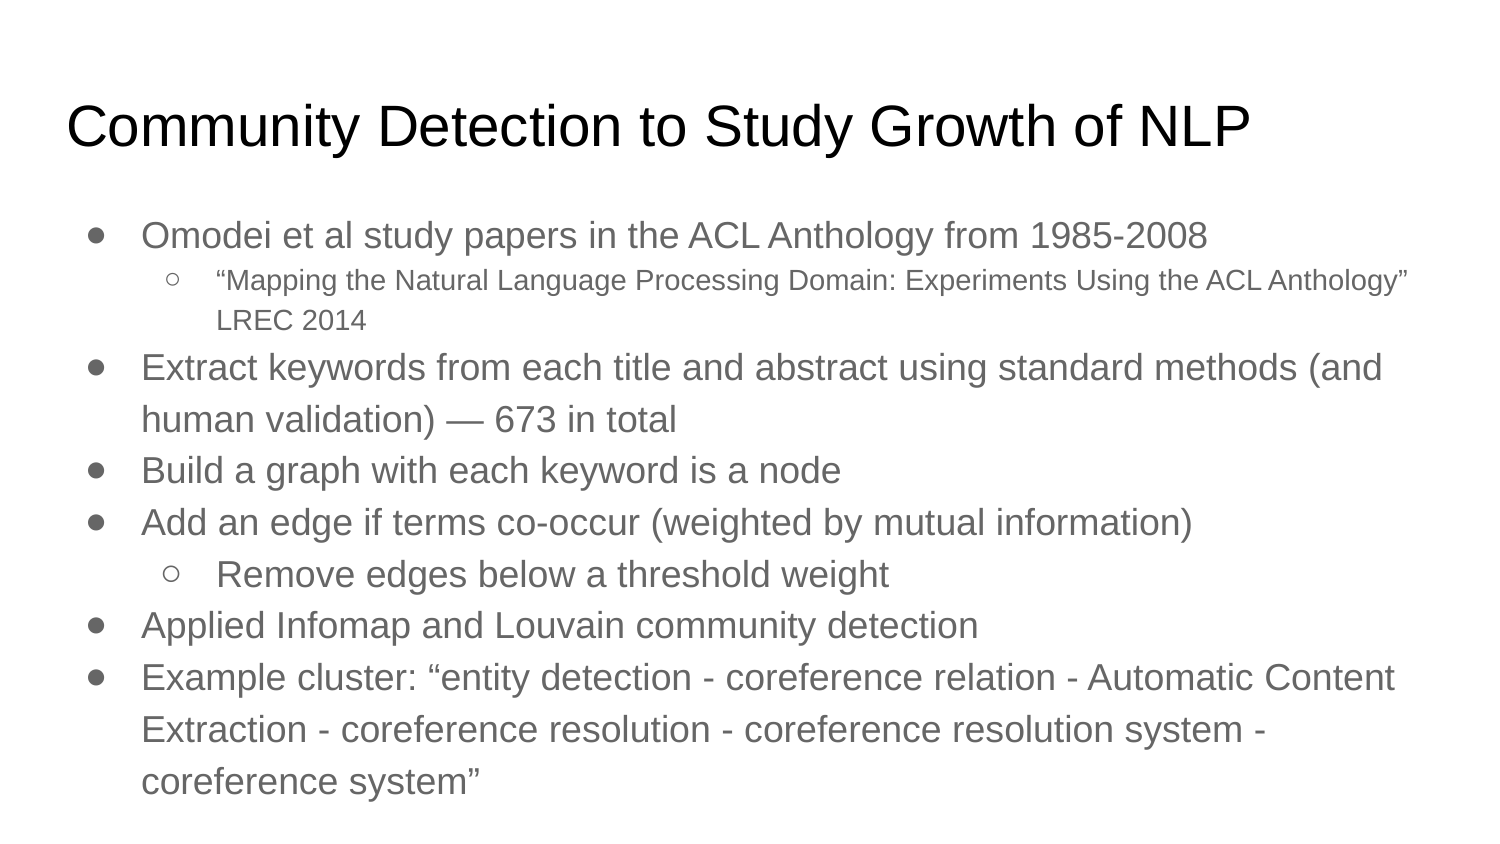

# Community Detection to Study Growth of NLP
Omodei et al study papers in the ACL Anthology from 1985-2008
“Mapping the Natural Language Processing Domain: Experiments Using the ACL Anthology”  LREC 2014
Extract keywords from each title and abstract using standard methods (and human validation) — 673 in total
Build a graph with each keyword is a node
Add an edge if terms co-occur (weighted by mutual information)
Remove edges below a threshold weight
Applied Infomap and Louvain community detection
Example cluster: “entity detection - coreference relation - Automatic Content Extraction - coreference resolution - coreference resolution system - coreference system”